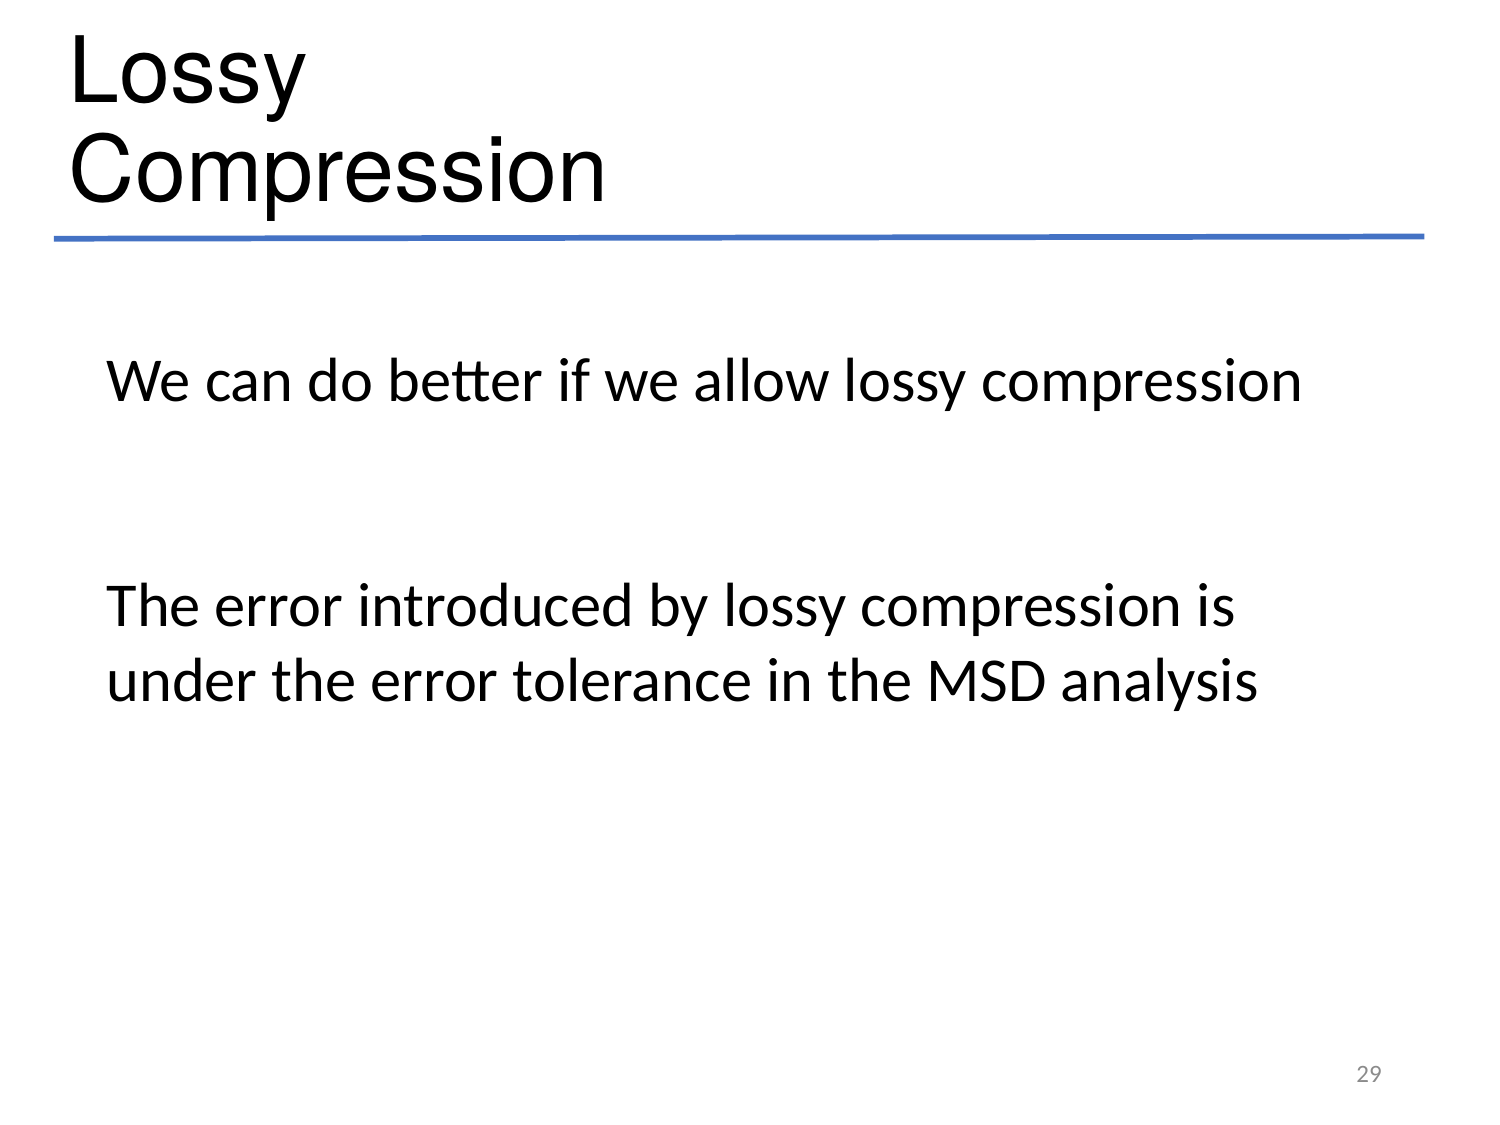

# Lossy Compression
We can do better if we allow lossy compression

The error introduced by lossy compression is under the error tolerance in the MSD analysis

29